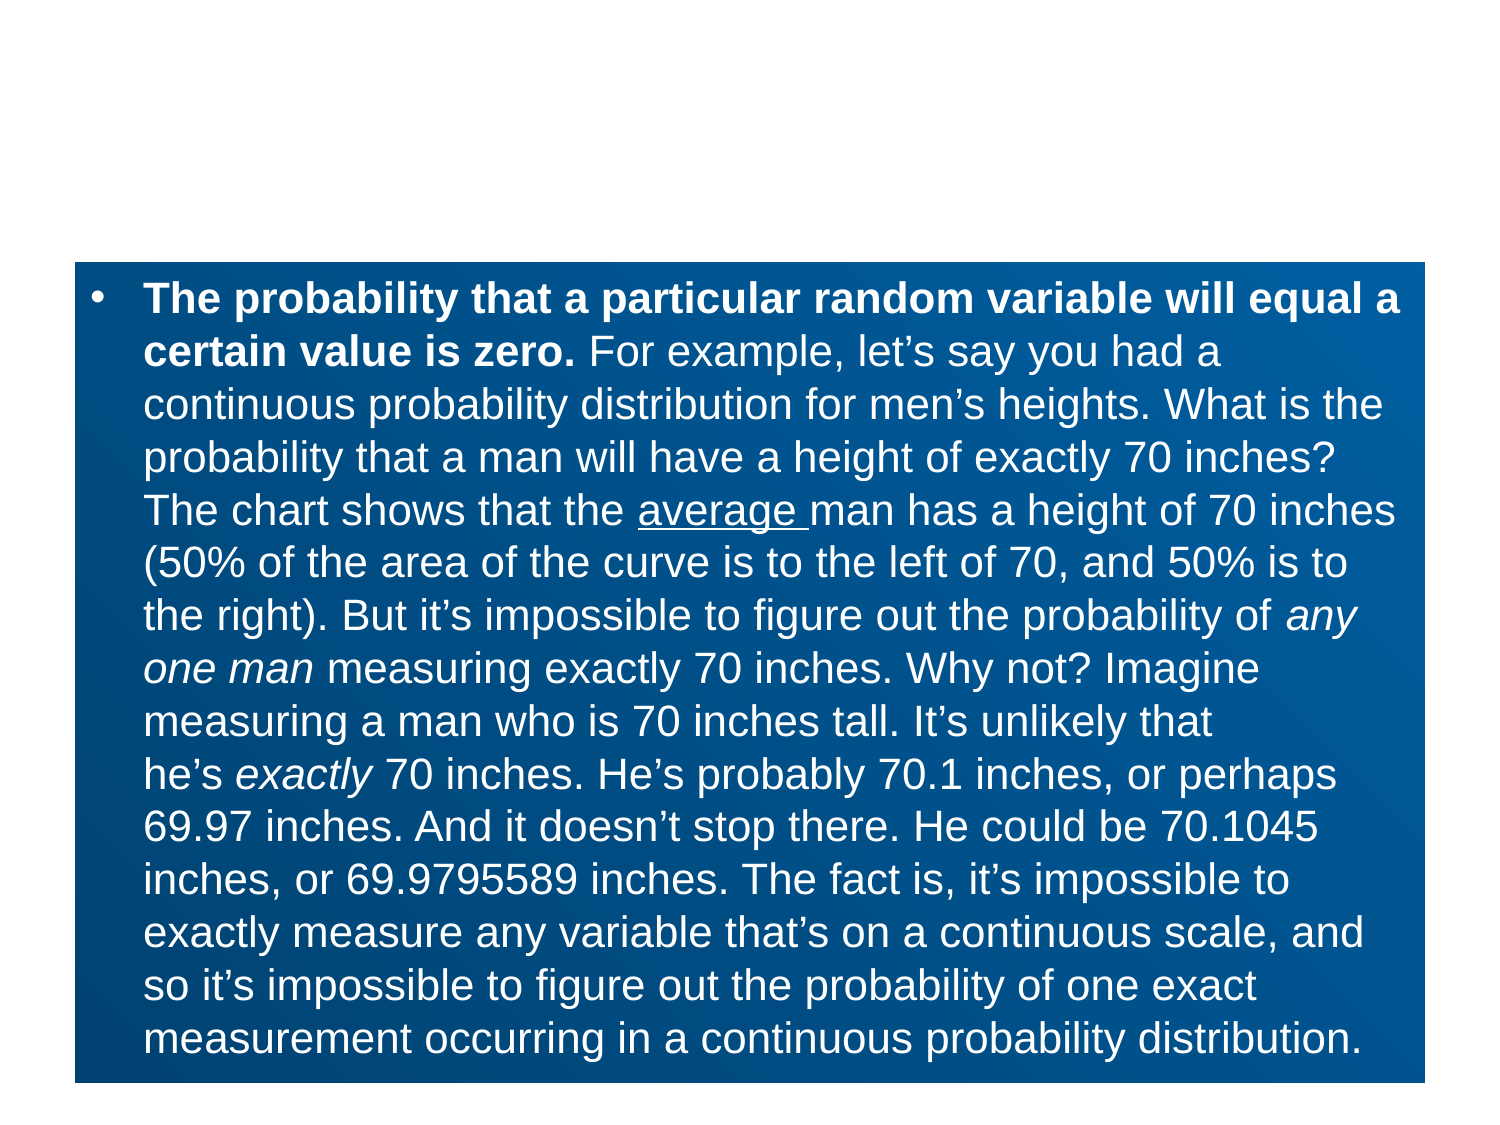

#
The probability that a particular random variable will equal a certain value is zero. For example, let’s say you had a continuous probability distribution for men’s heights. What is the probability that a man will have a height of exactly 70 inches? The chart shows that the average man has a height of 70 inches (50% of the area of the curve is to the left of 70, and 50% is to the right). But it’s impossible to figure out the probability of any one man measuring exactly 70 inches. Why not? Imagine measuring a man who is 70 inches tall. It’s unlikely that he’s exactly 70 inches. He’s probably 70.1 inches, or perhaps 69.97 inches. And it doesn’t stop there. He could be 70.1045 inches, or 69.9795589 inches. The fact is, it’s impossible to exactly measure any variable that’s on a continuous scale, and so it’s impossible to figure out the probability of one exact measurement occurring in a continuous probability distribution.